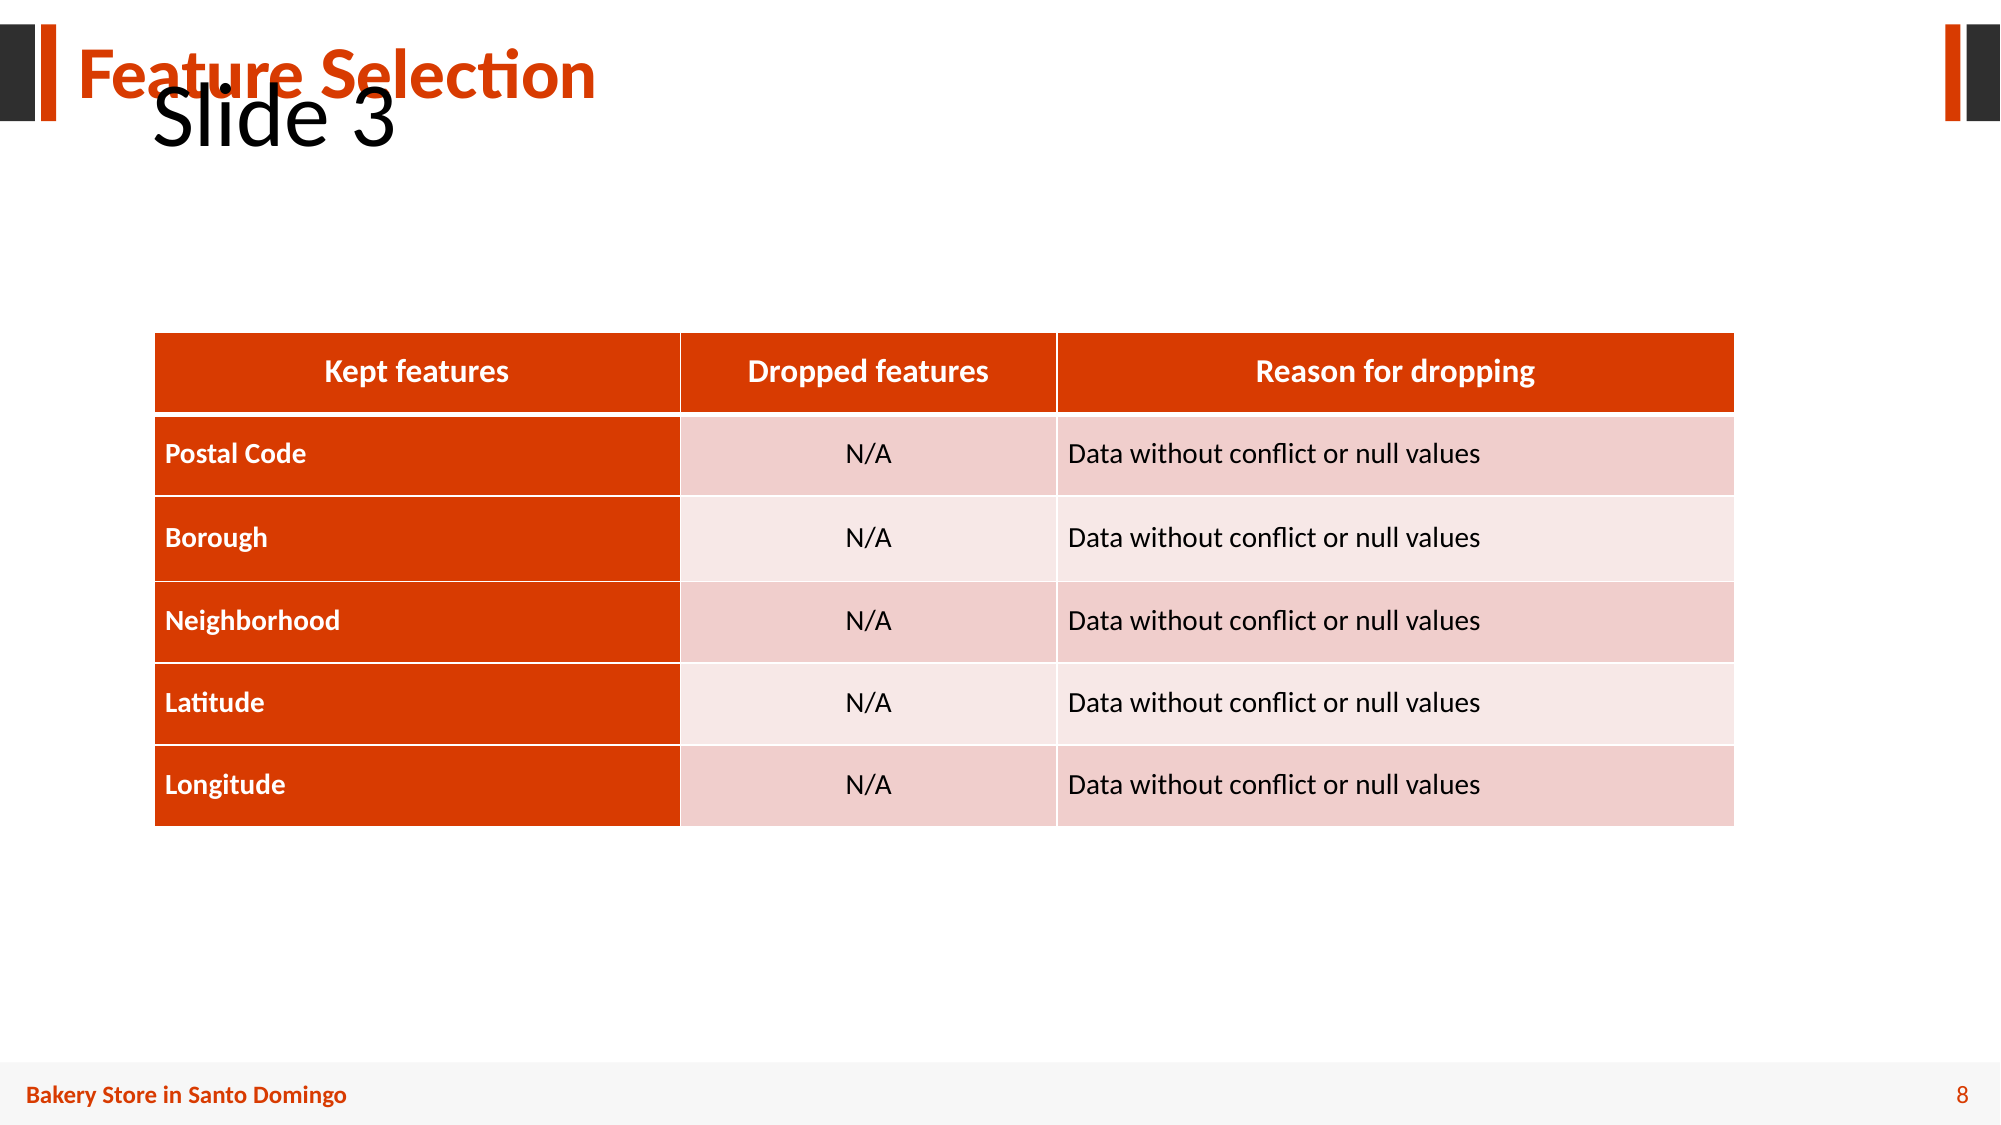

Feature Selection
# Slide 3
| Kept features | Dropped features | Reason for dropping |
| --- | --- | --- |
| Postal Code | N/A | Data without conflict or null values |
| Borough | N/A | Data without conflict or null values |
| Neighborhood | N/A | Data without conflict or null values |
| Latitude | N/A | Data without conflict or null values |
| Longitude | N/A | Data without conflict or null values |